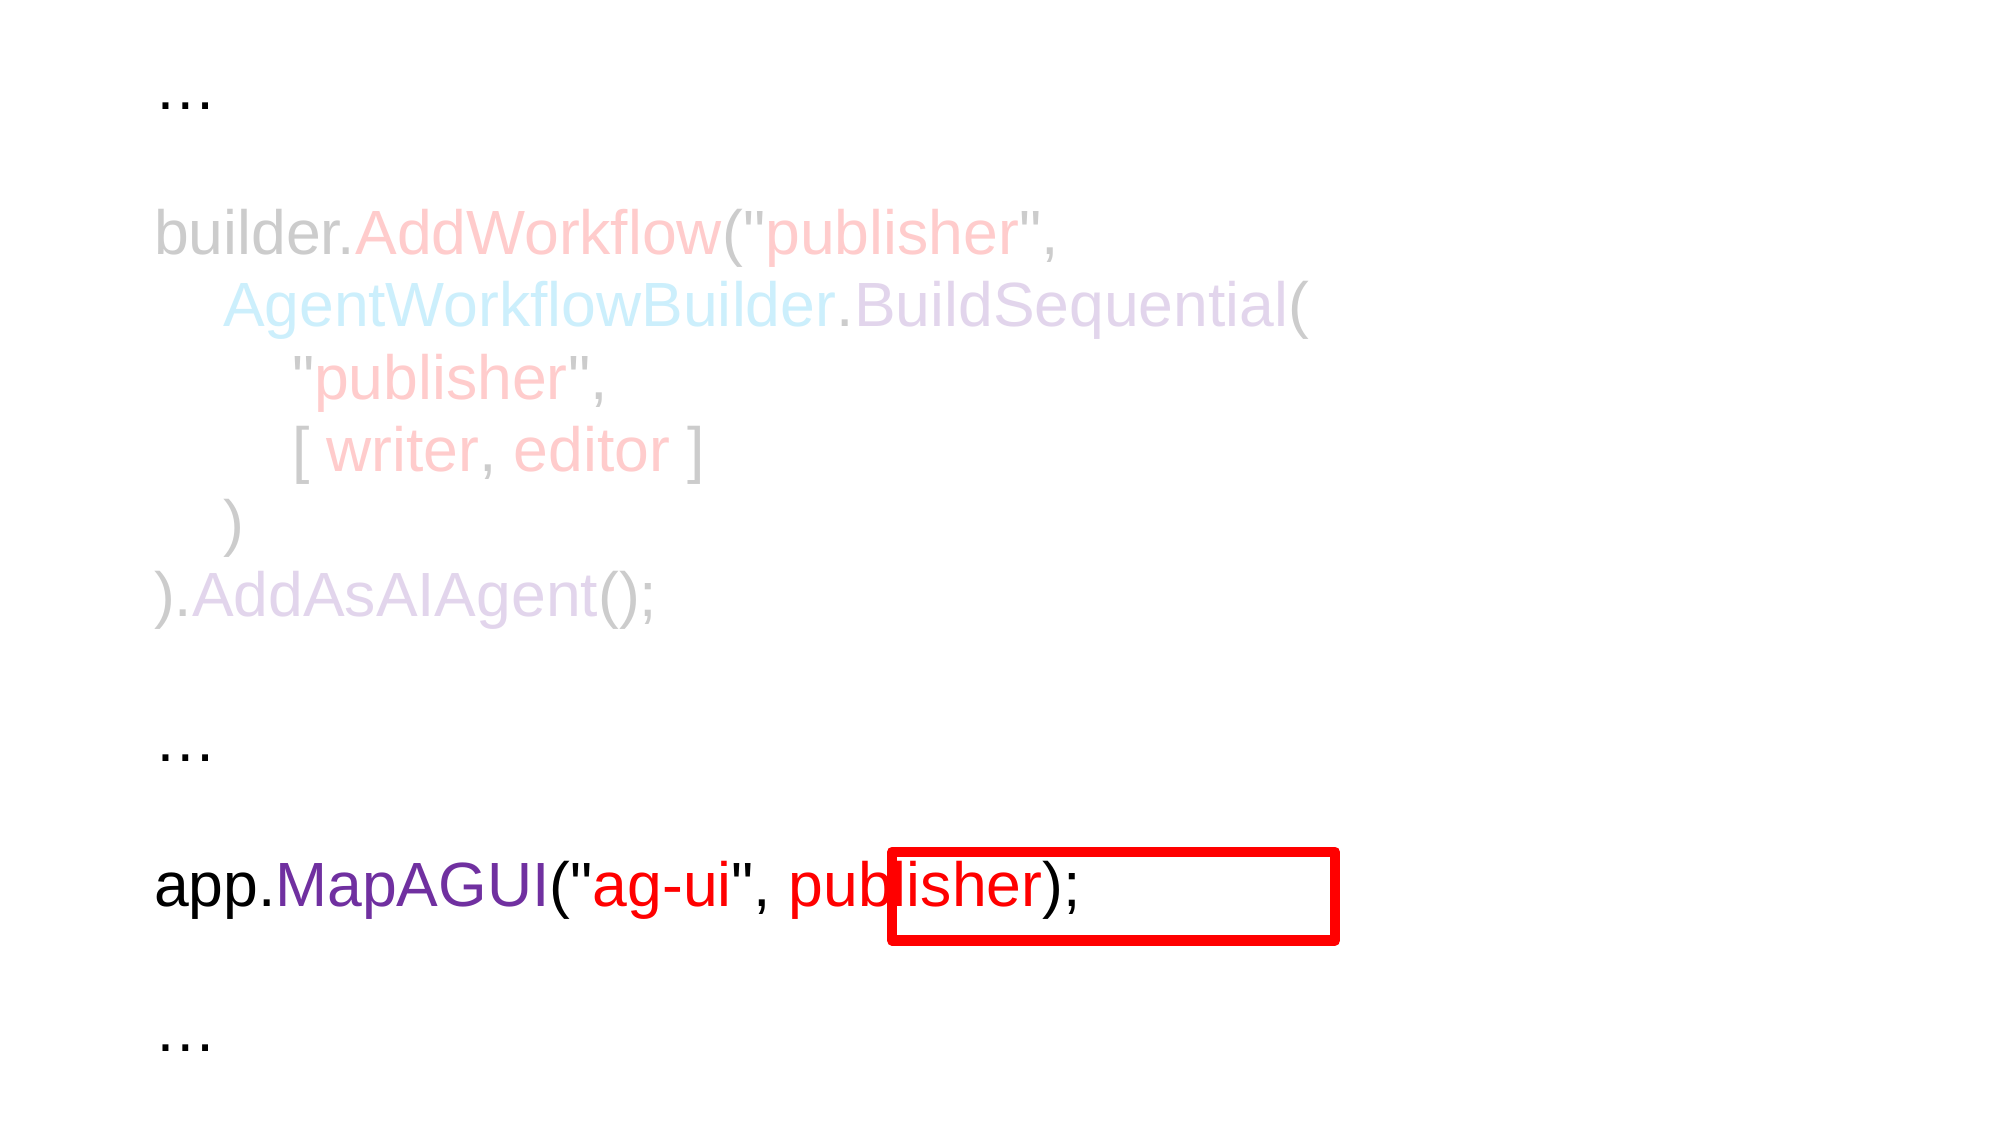

…

builder.AddWorkflow("publisher",
    AgentWorkflowBuilder.BuildSequential(
        "publisher",
        [ writer, editor ]
    )
).AddAsAIAgent();

…

app.MapAGUI("ag-ui", publisher);

…